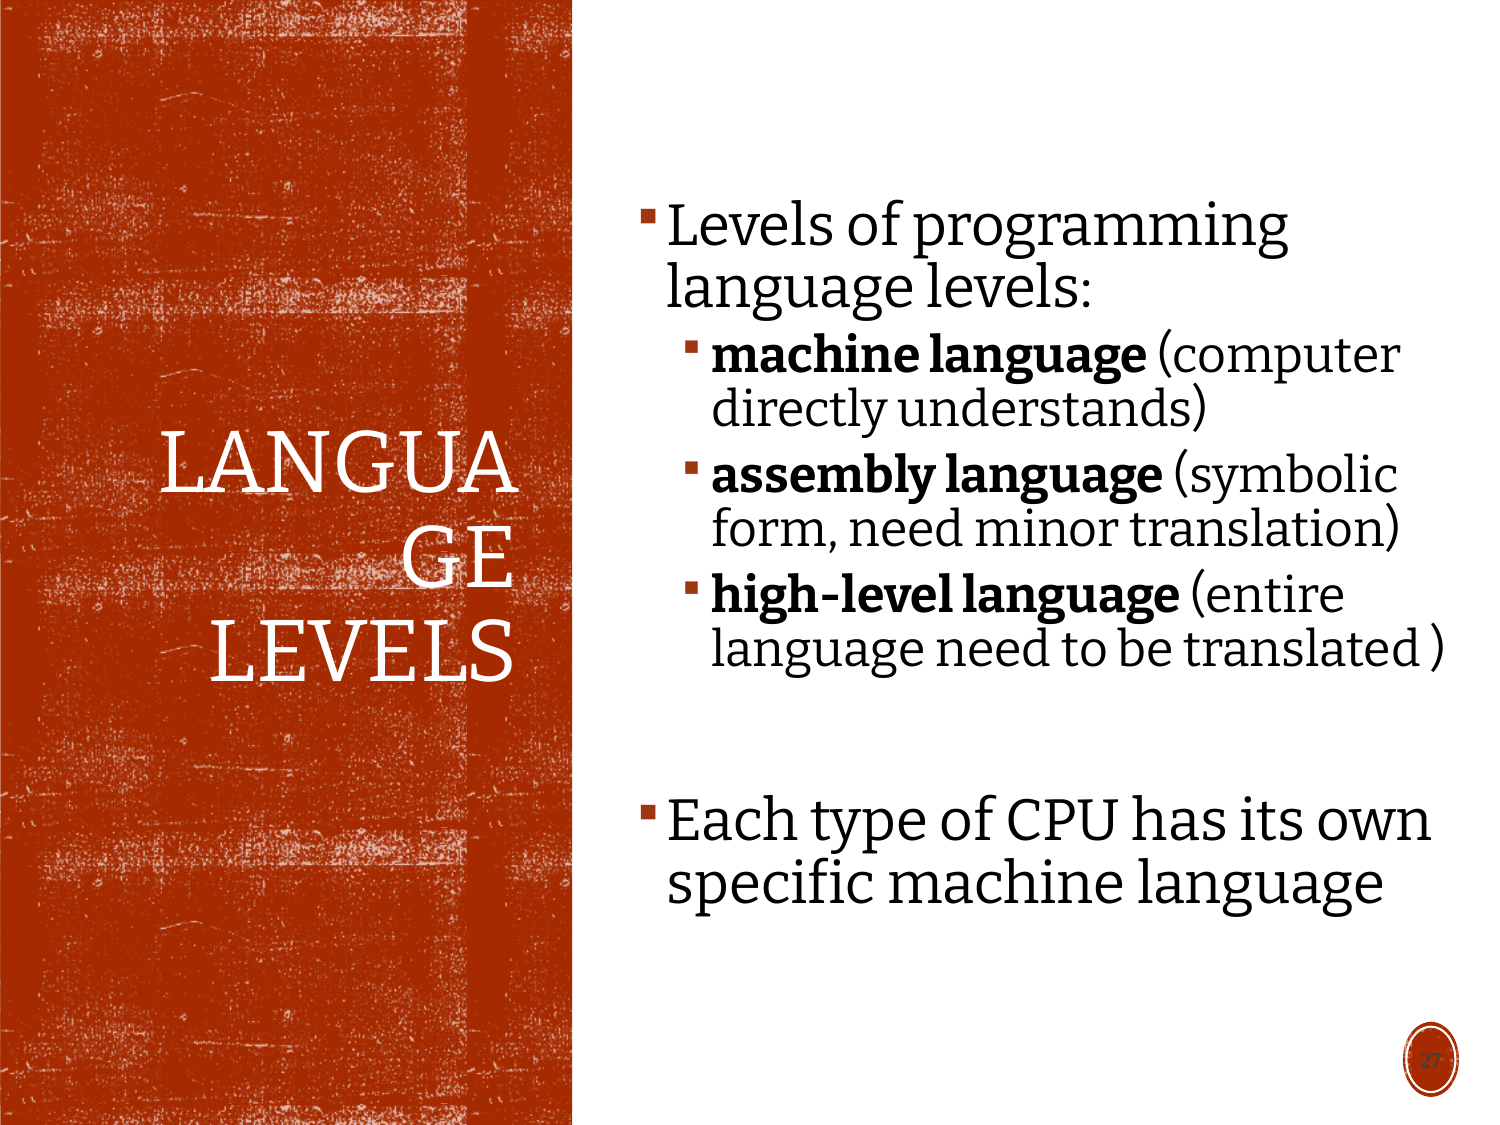

Levels of programming language levels:
machine language (computer directly understands)
assembly language (symbolic form, need minor translation)
high-level language (entire language need to be translated )

Each type of CPU has its own specific machine language
# Language Levels

27